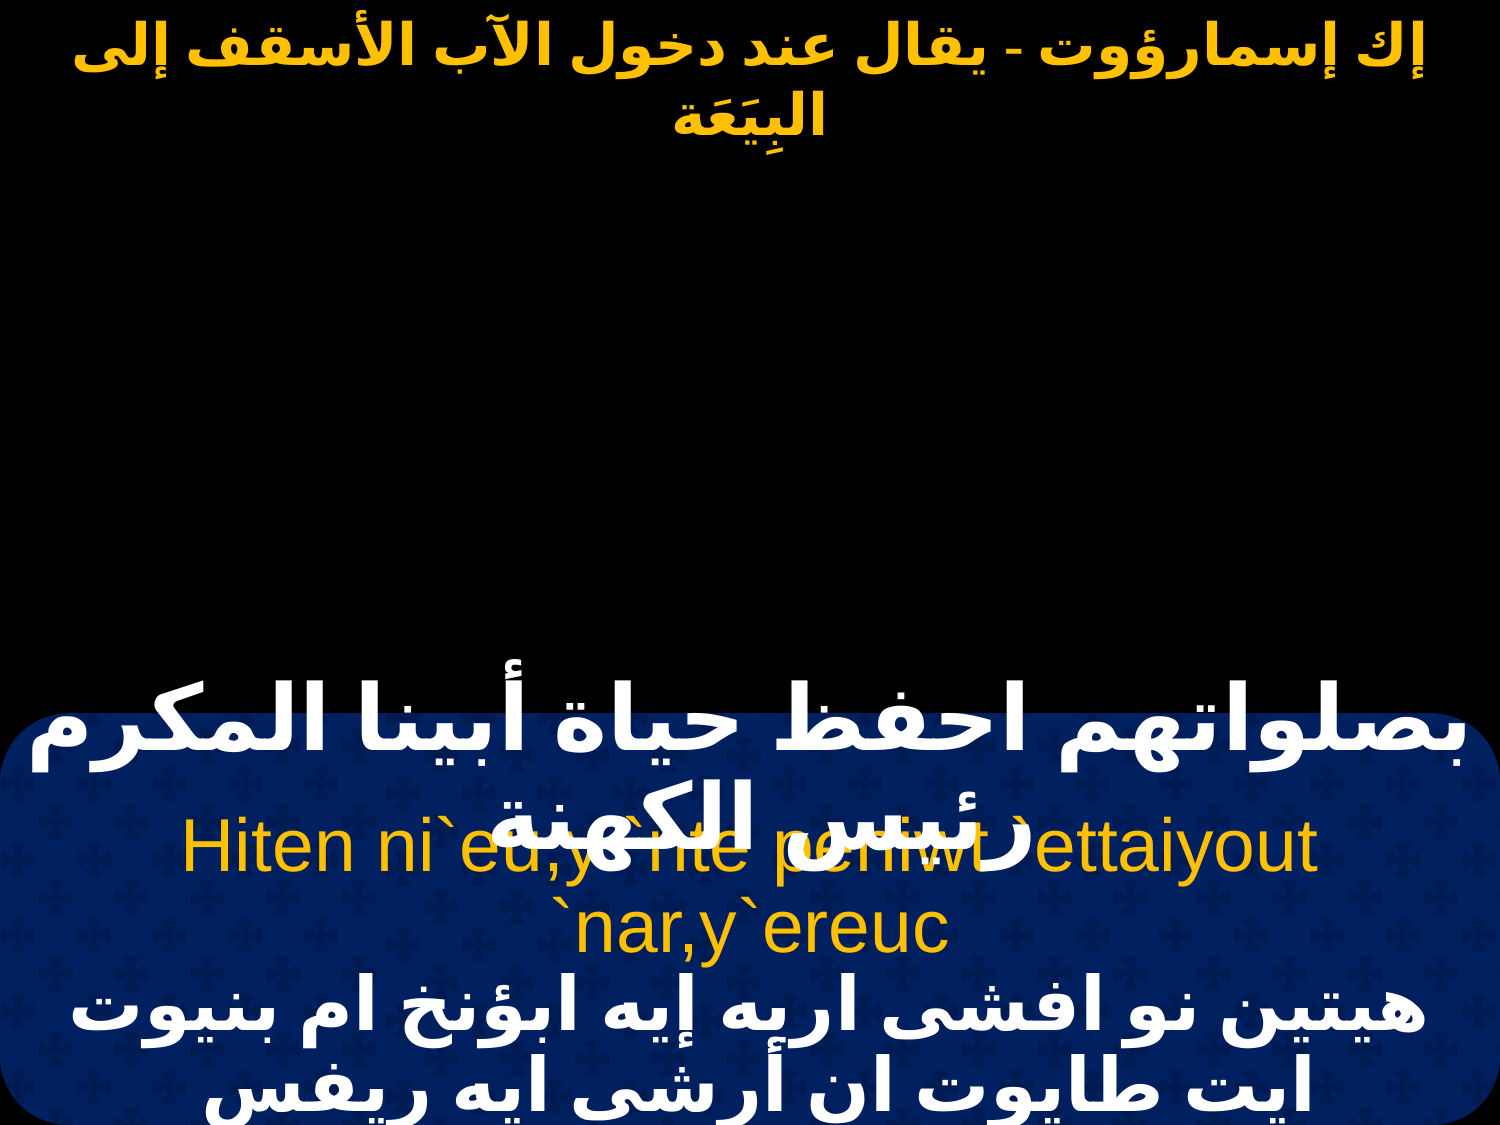

بصلواتهم احفظ حياة أبينا المكرم رئيس الكهنة
Hiten ni`eu,y `nte peniwt `ettaiyout `nar,y`ereuc
هيتين نو افشى اريه إيه ابؤنخ ام بنيوت ايت طايوت ان أرشى ايه ريفس